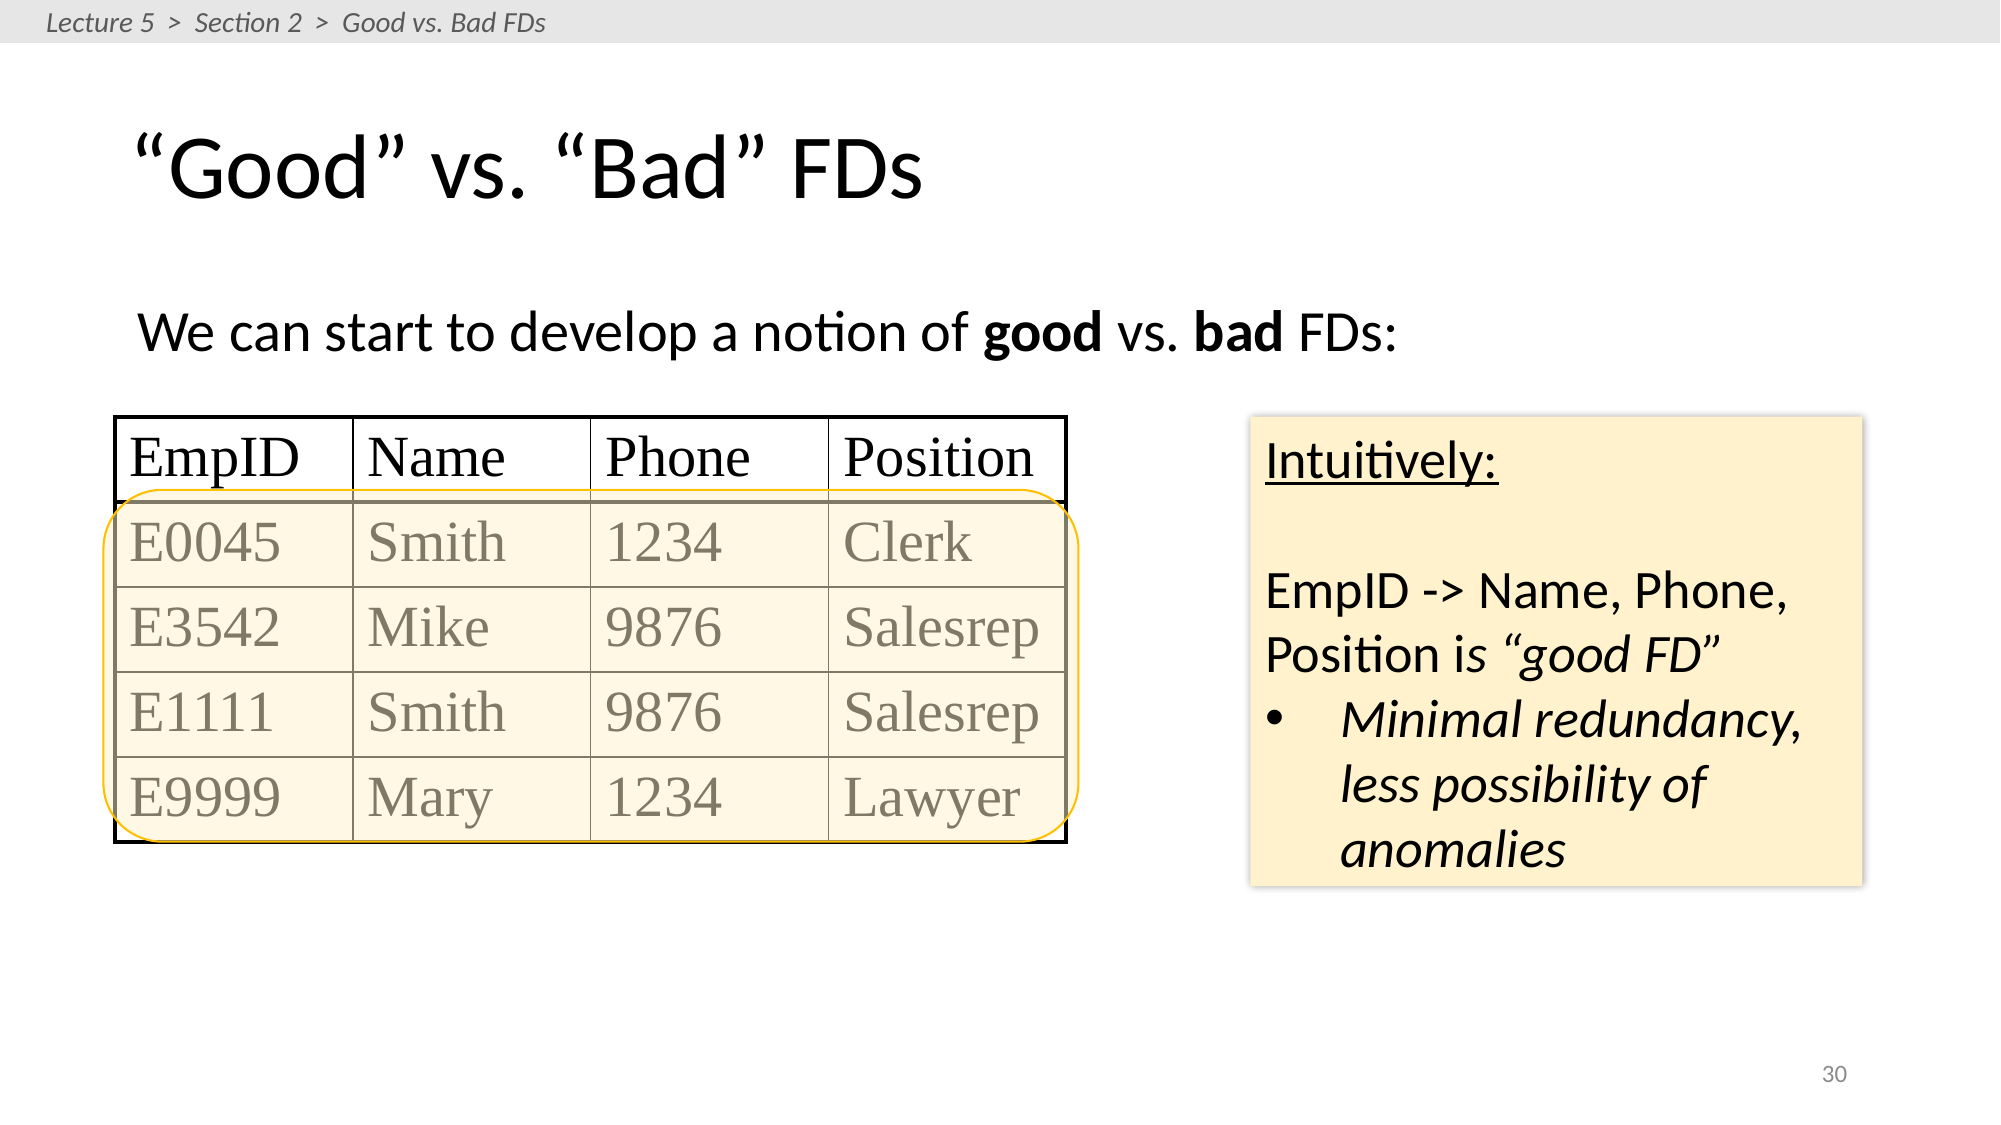

Lecture 5  >  Section 2  >  Good vs. Bad FDs
# “Good” vs. “Bad” FDs
We can start to develop a notion of good vs. bad FDs:
| EmpID | Name | Phone | Position |
| --- | --- | --- | --- |
| E0045 | Smith | 1234 | Clerk |
| E3542 | Mike | 9876 | Salesrep |
| E1111 | Smith | 9876 | Salesrep |
| E9999 | Mary | 1234 | Lawyer |
Intuitively:

EmpID -> Name, Phone, Position is “good FD”
Minimal redundancy, less possibility of anomalies

30